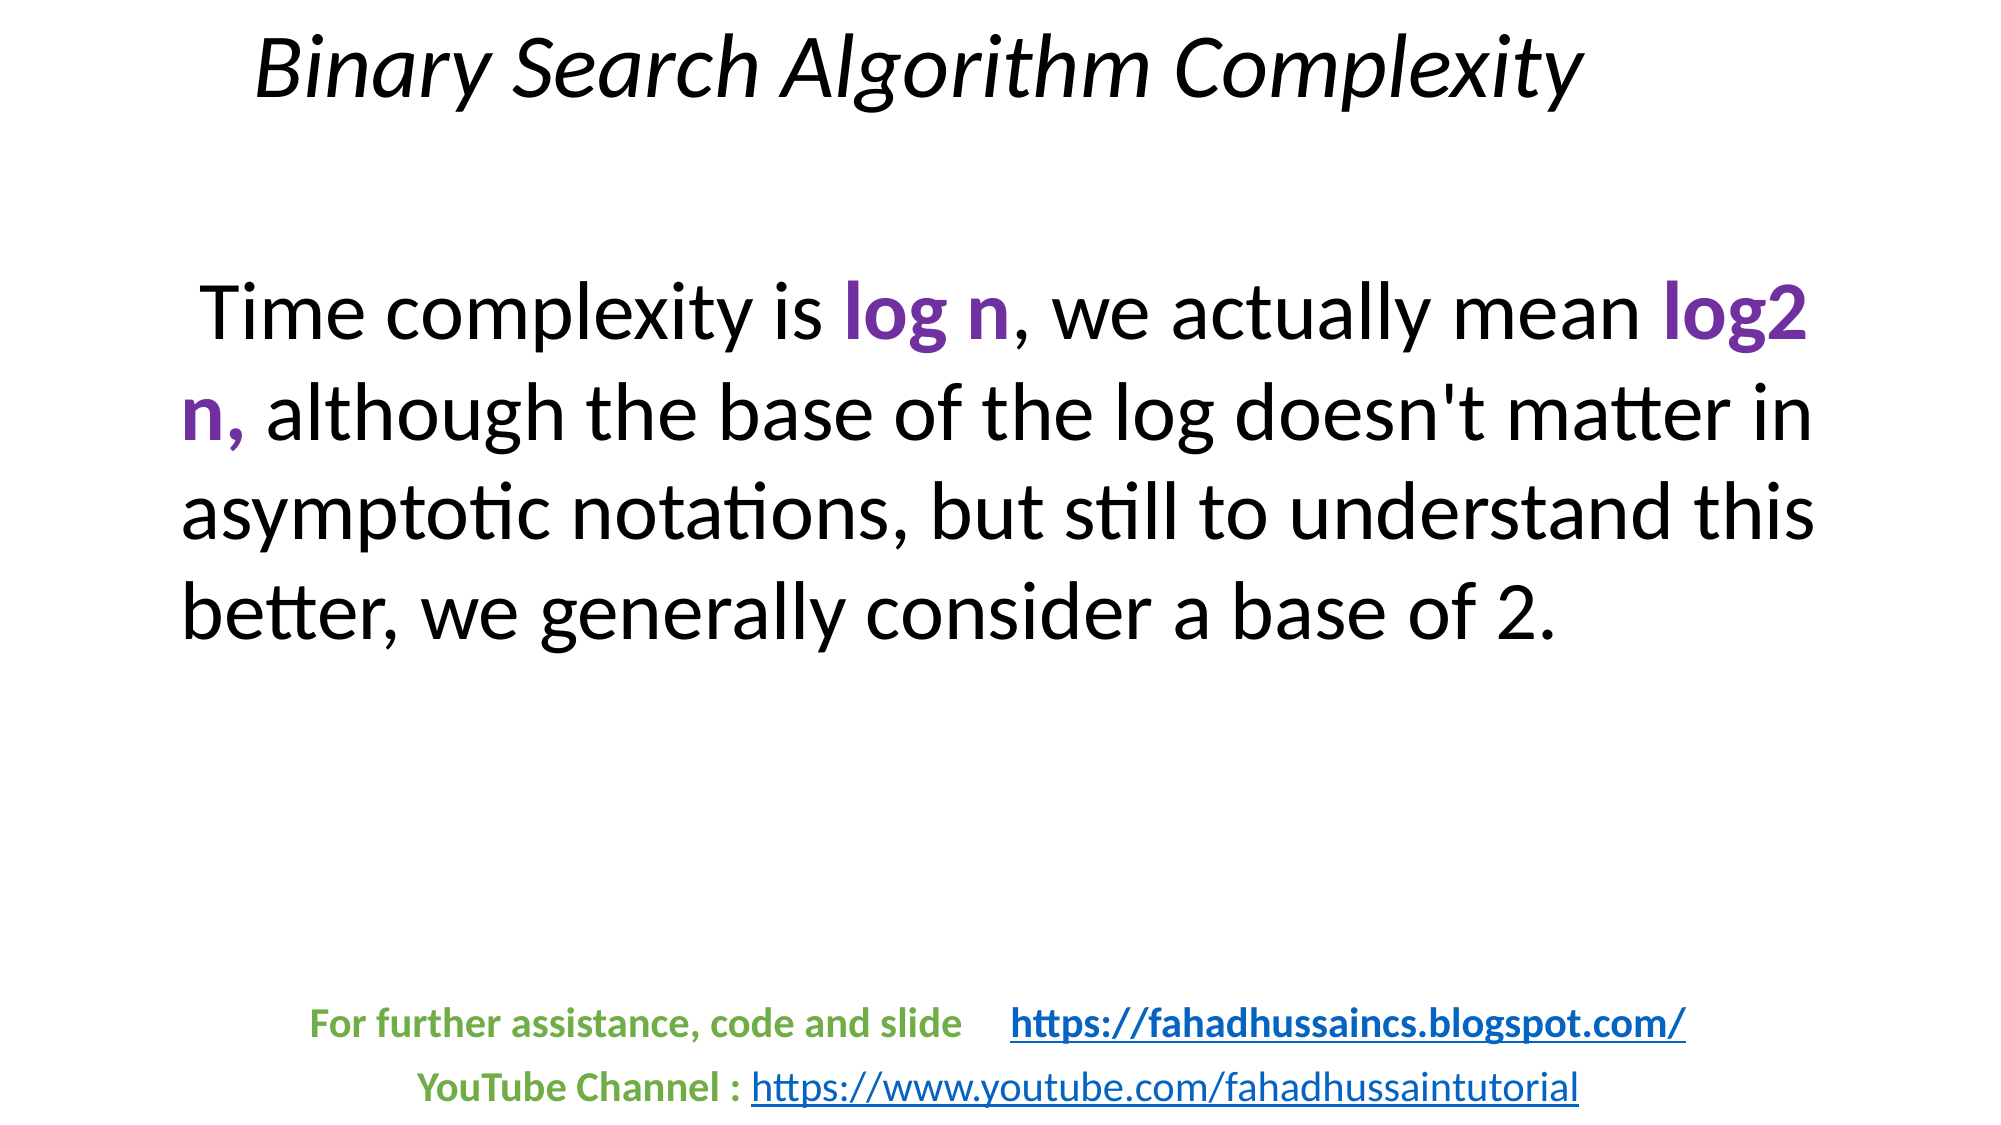

# Binary Search Algorithm Complexity
 Time complexity is log n, we actually mean log2 n, although the base of the log doesn't matter in asymptotic notations, but still to understand this better, we generally consider a base of 2.
For further assistance, code and slide     https://fahadhussaincs.blogspot.com/
YouTube Channel : https://www.youtube.com/fahadhussaintutorial